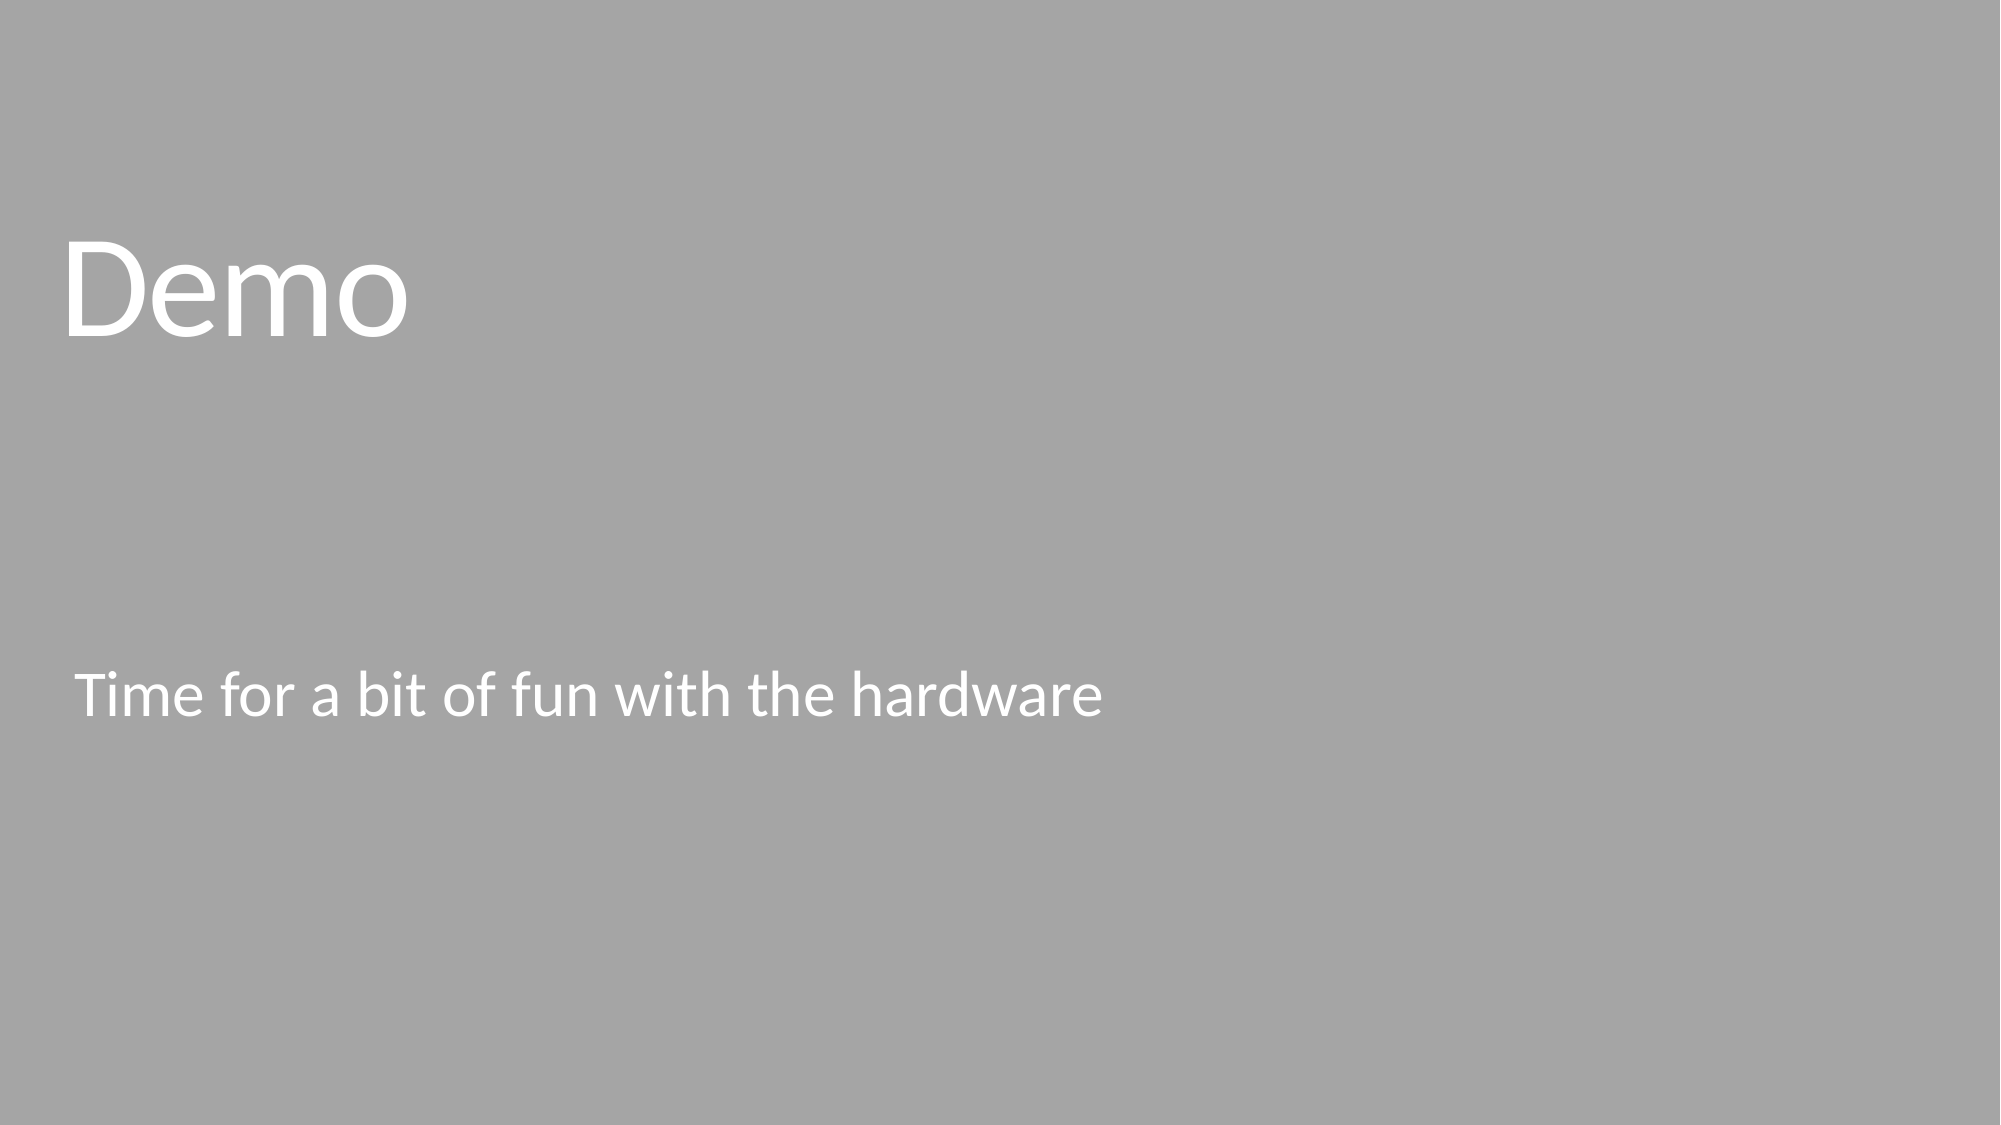

# Demo
Time for a bit of fun with the hardware